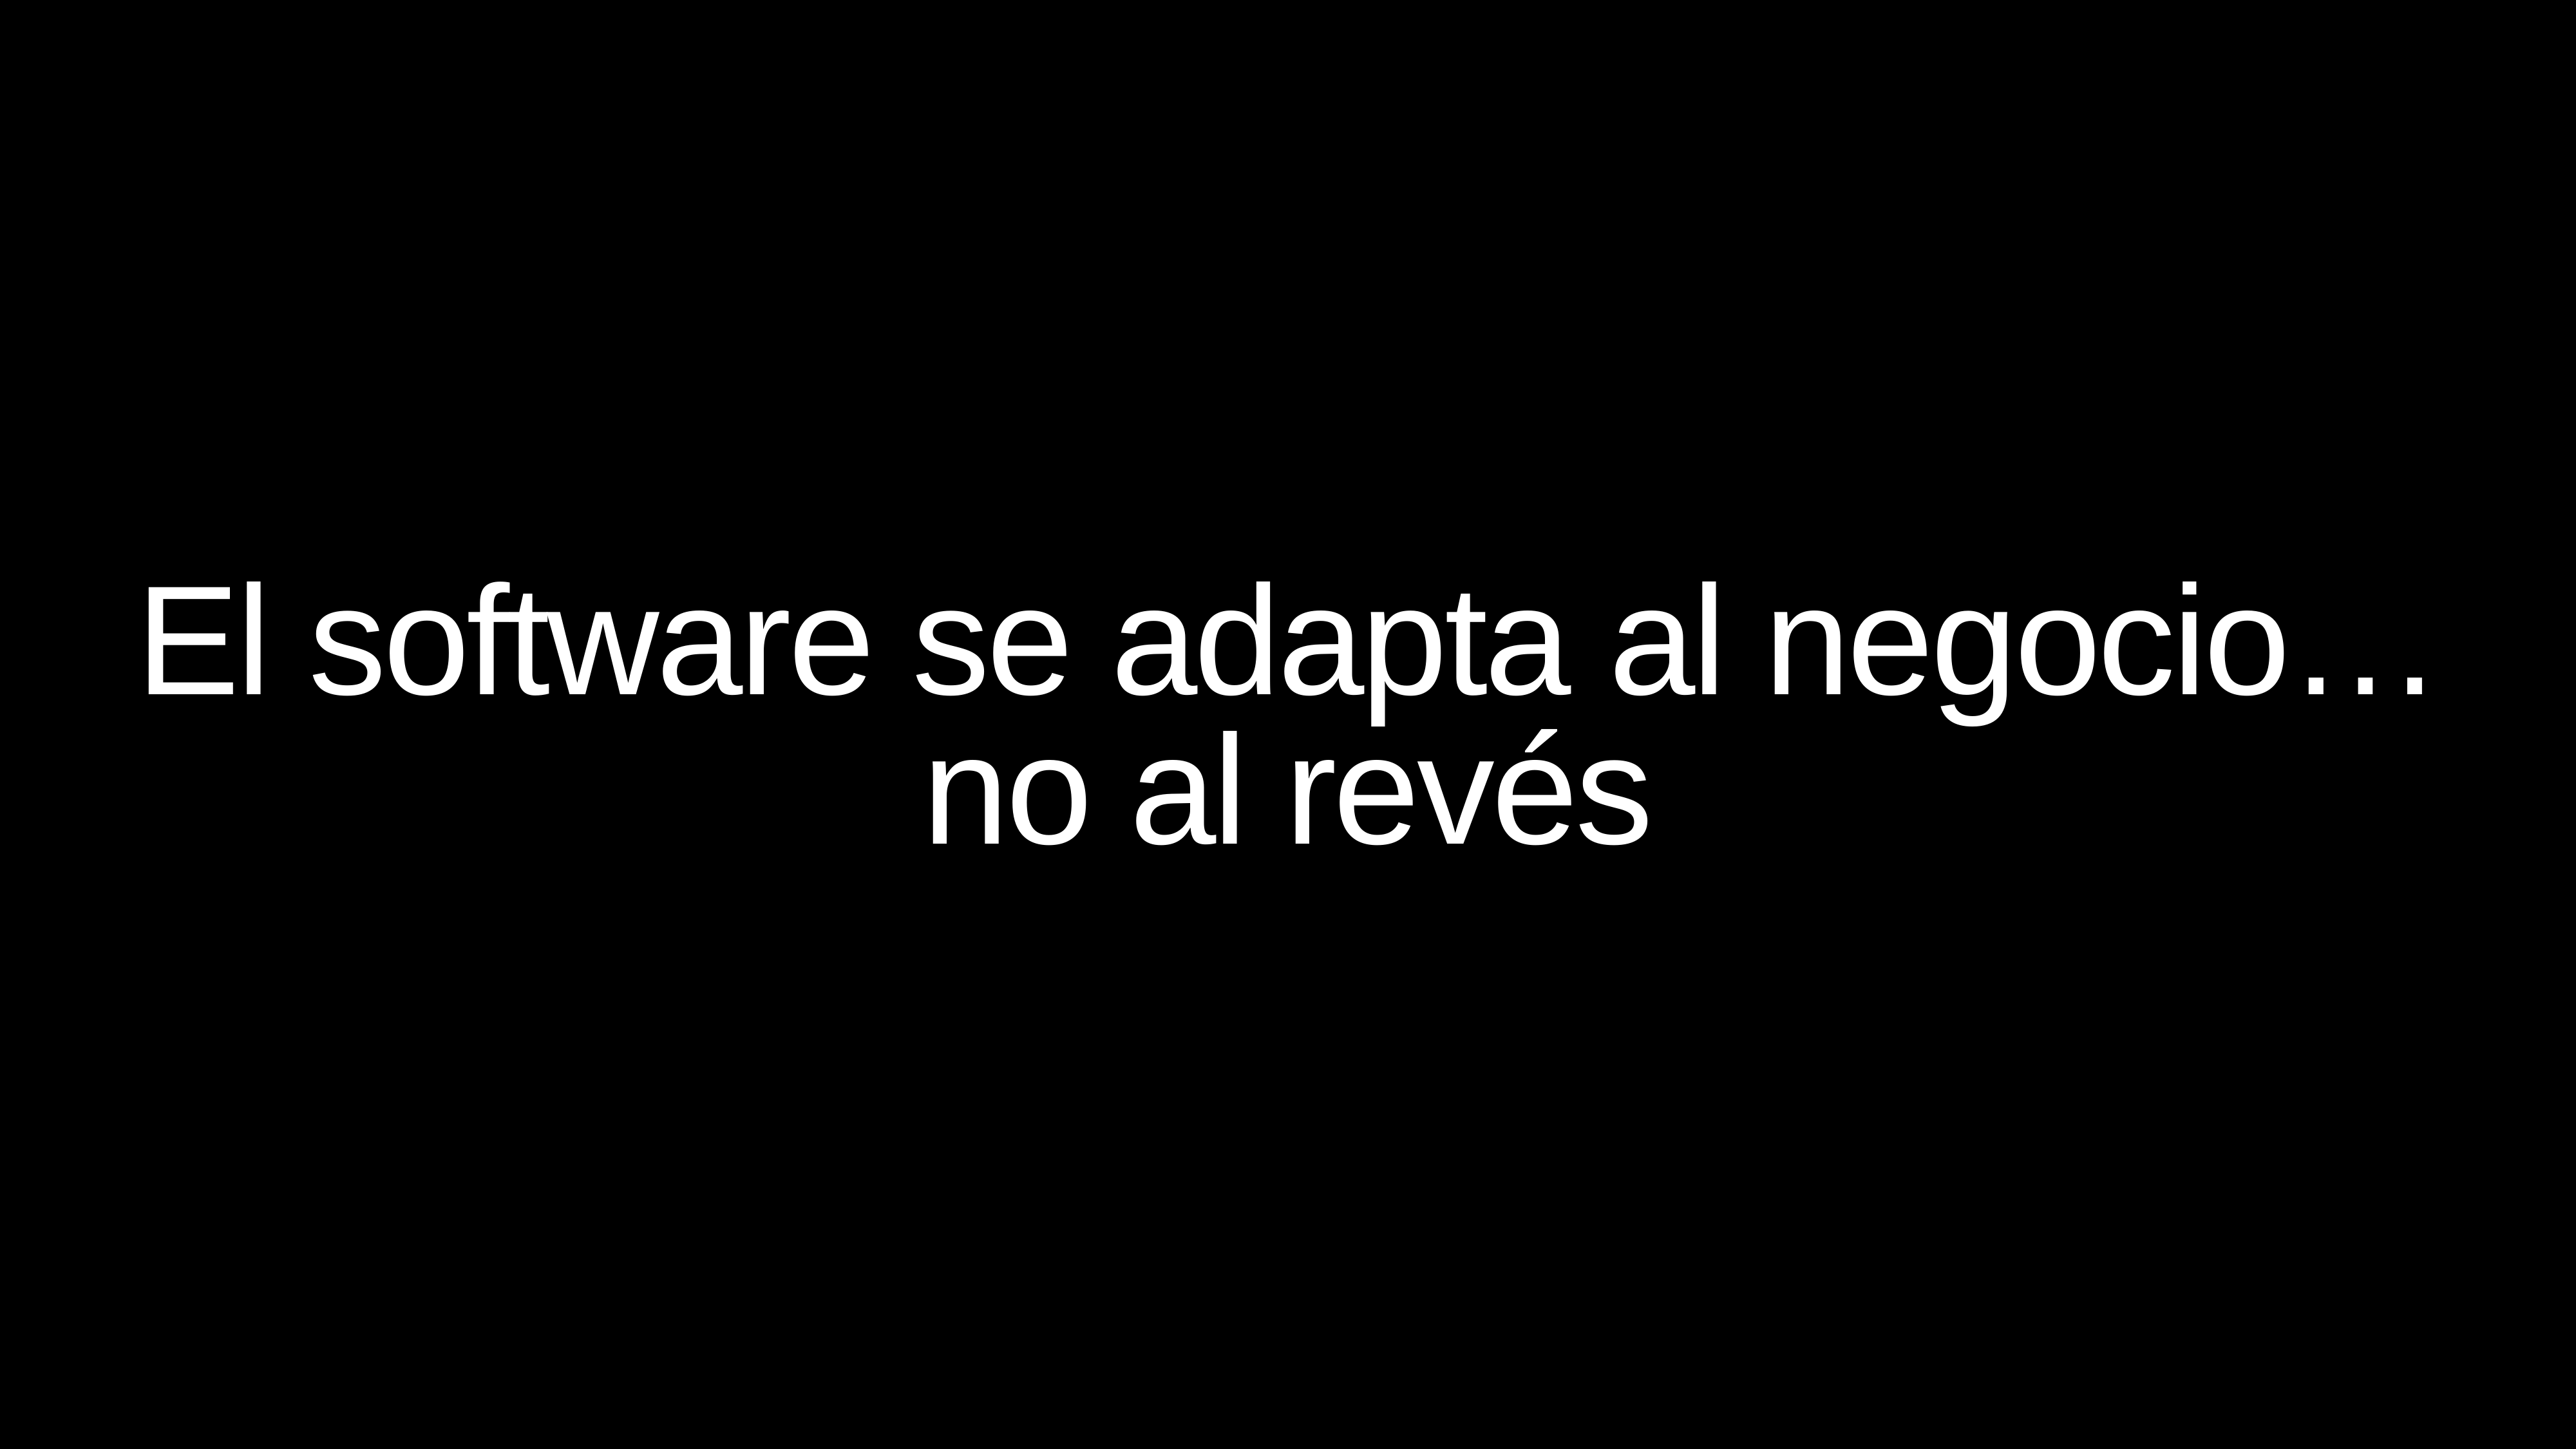

El software se adapta al negocio… no al revés